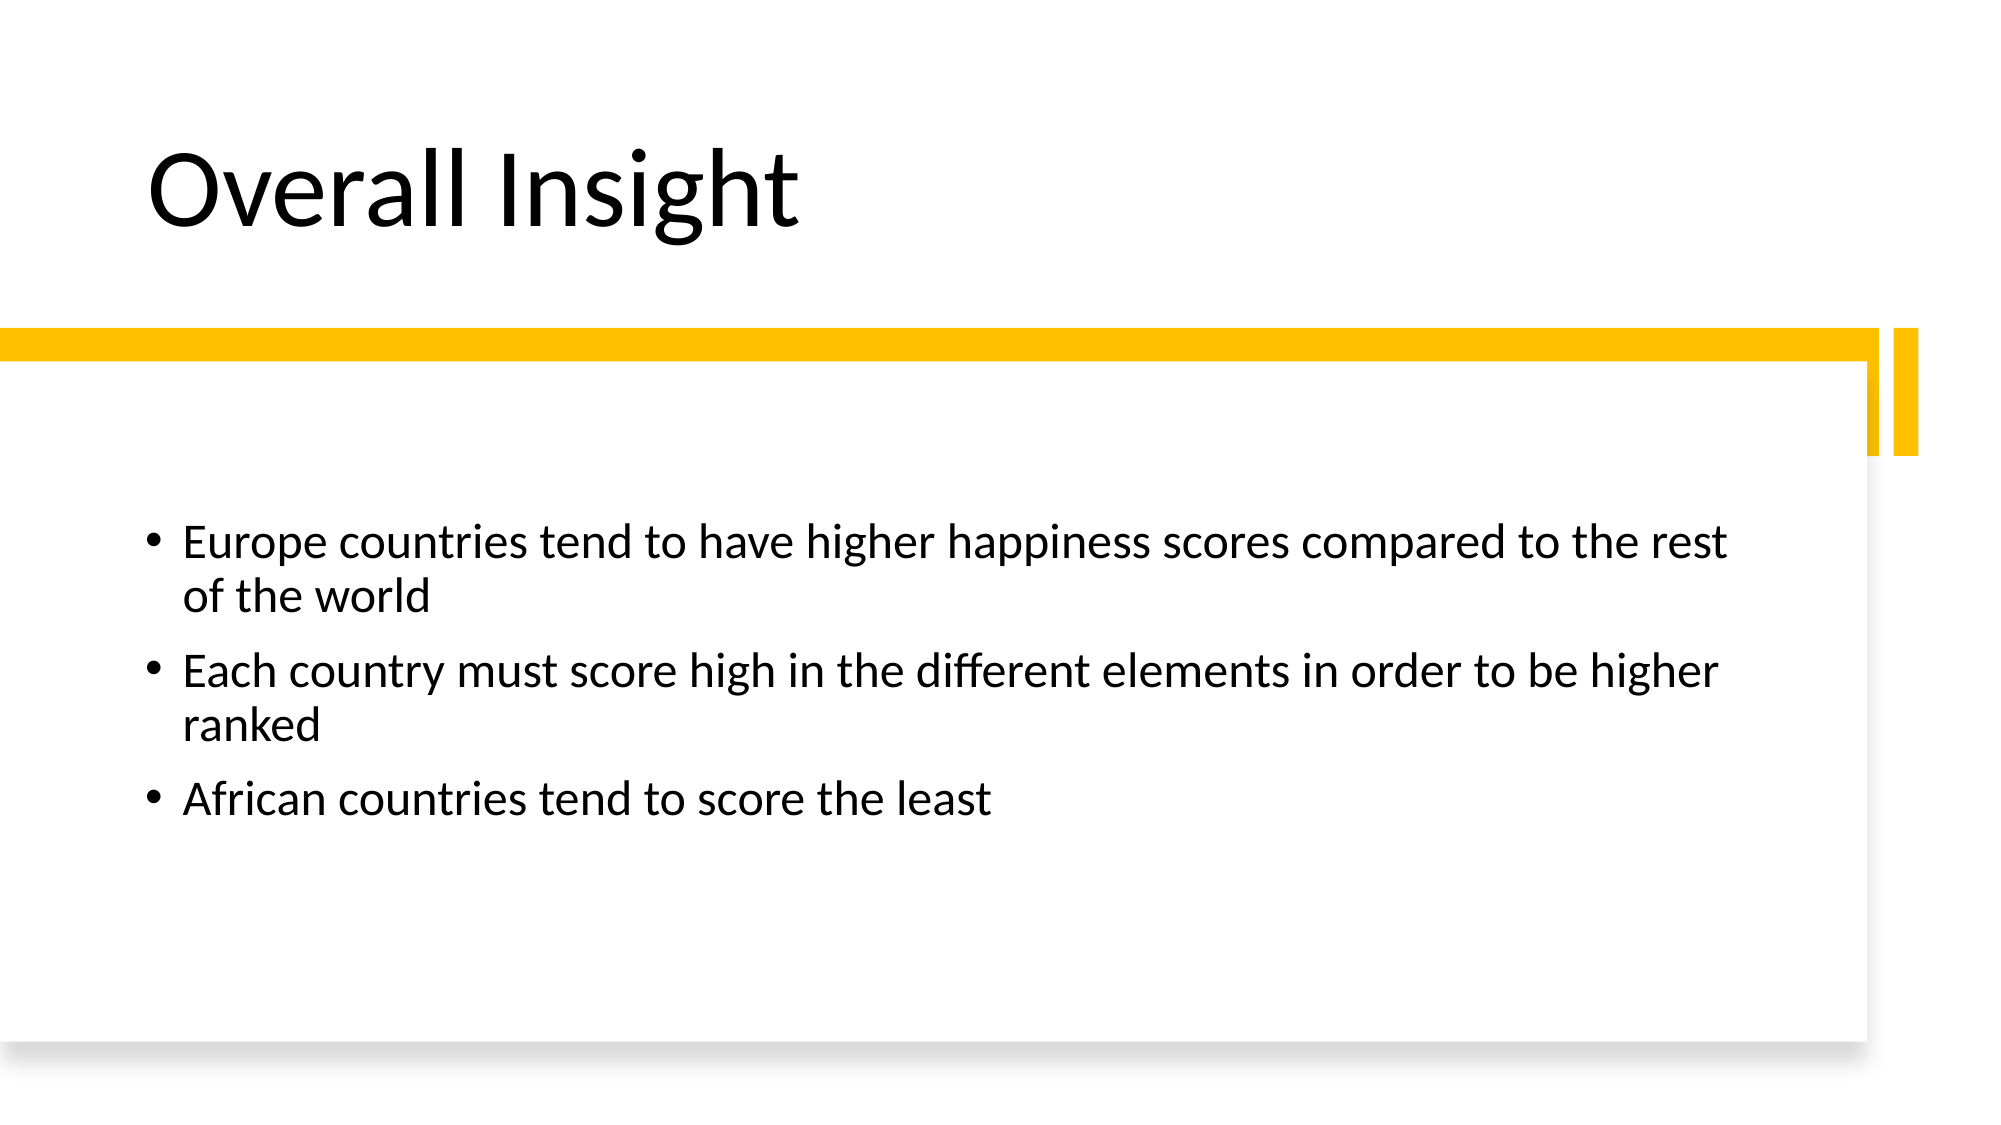

# Overall Insight

Europe countries tend to have higher happiness scores compared to the rest of the world
Each country must score high in the different elements in order to be higher ranked
African countries tend to score the least